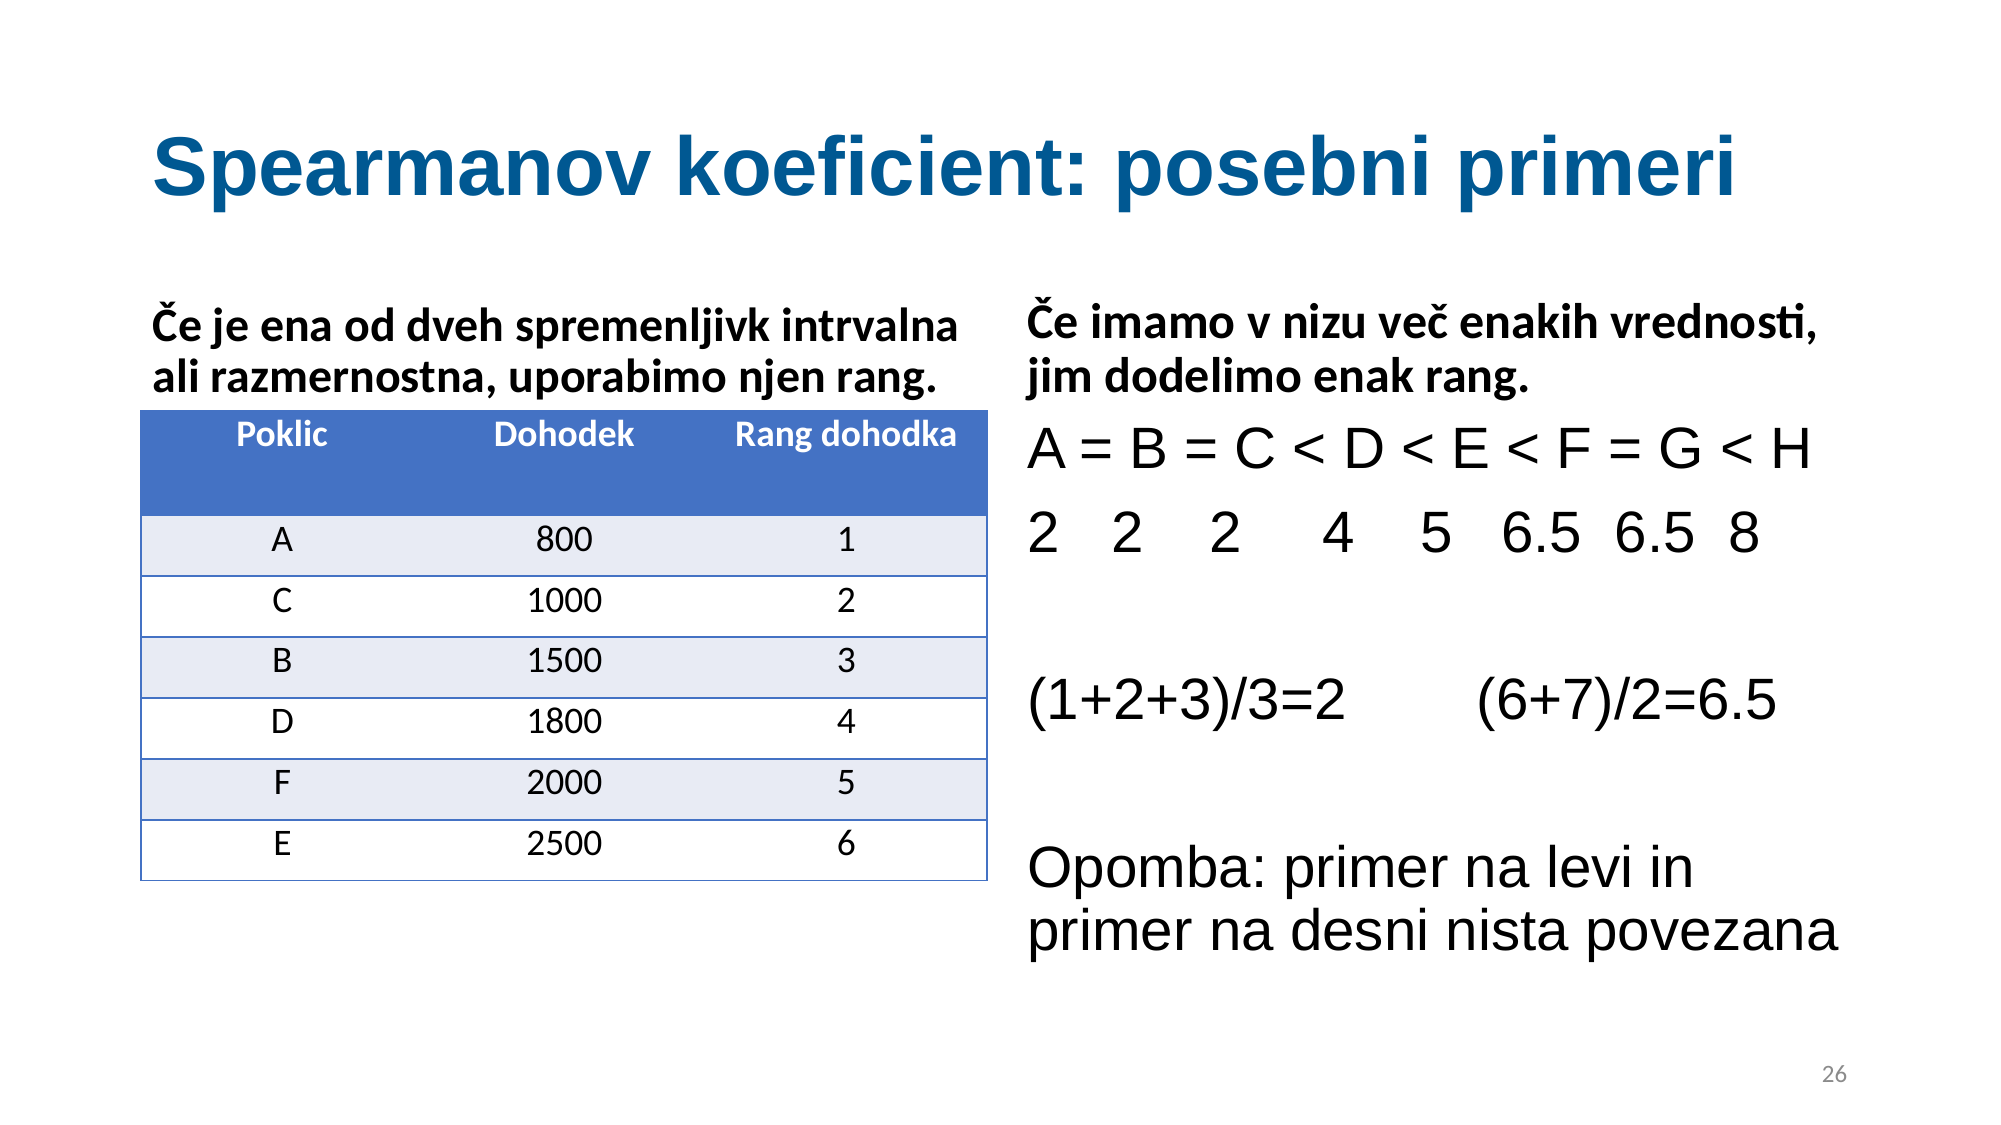

# Spearmanov koeficient: posebni primeri
Če je ena od dveh spremenljivk intrvalna ali razmernostna, uporabimo njen rang.
Če imamo v nizu več enakih vrednosti, jim dodelimo enak rang.
| Poklic | Dohodek | Rang dohodka |
| --- | --- | --- |
| A | 800 | 1 |
| C | 1000 | 2 |
| B | 1500 | 3 |
| D | 1800 | 4 |
| F | 2000 | 5 |
| E | 2500 | 6 |
A = B = C < D < E < F = G < H
2    2     4    5   6.5  6.5  8

(1+2+3)/3=2        (6+7)/2=6.5

Opomba: primer na levi in primer na desni nista povezana

26